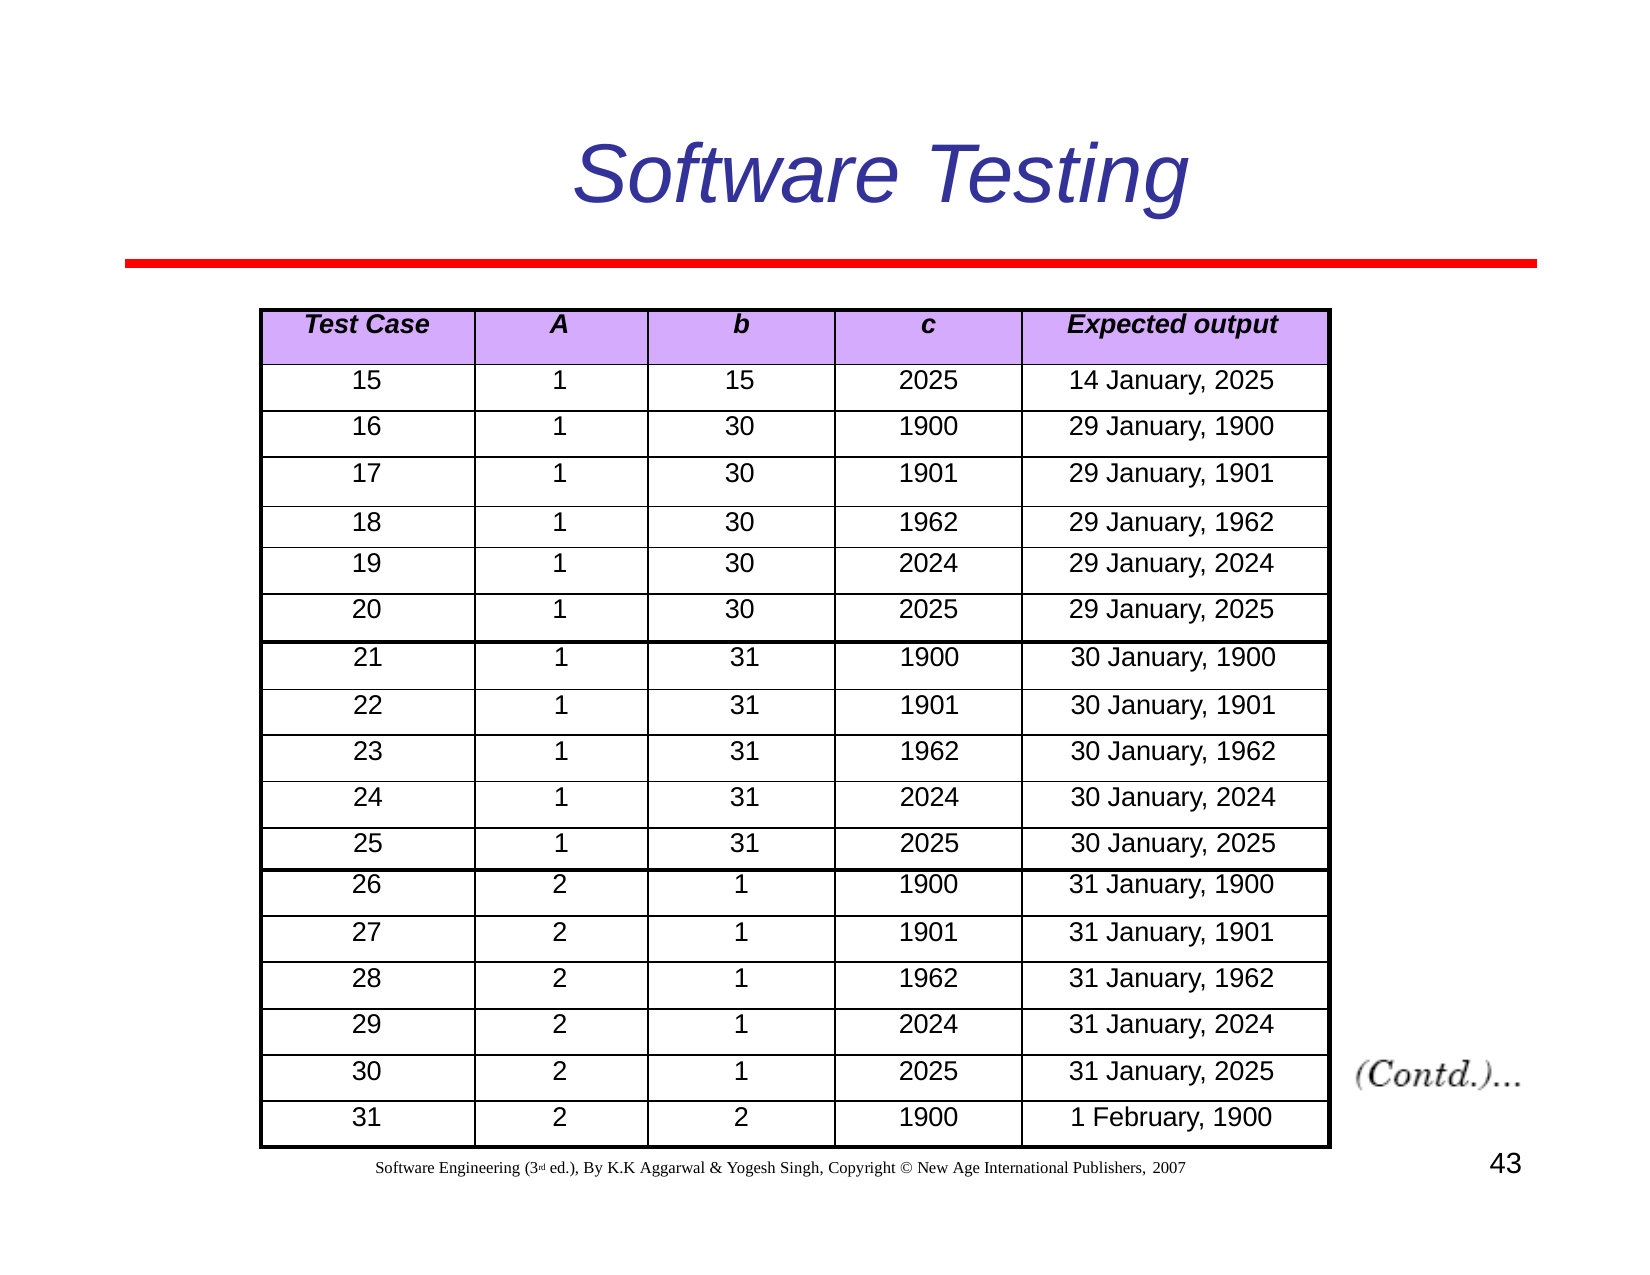

# Software Testing

| Test Case | A | b | c | Expected output |
| --- | --- | --- | --- | --- |
| 15 | 1 | 15 | 2025 | 14 January, 2025 |
| 16 | 1 | 30 | 1900 | 29 January, 1900 |
| 17 | 1 | 30 | 1901 | 29 January, 1901 |
| 18 | 1 | 30 | 1962 | 29 January, 1962 |
| 19 | 1 | 30 | 2024 | 29 January, 2024 |
| 20 | 1 | 30 | 2025 | 29 January, 2025 |
| 21 | 1 | 31 | 1900 | 30 January, 1900 |
| 22 | 1 | 31 | 1901 | 30 January, 1901 |
| 23 | 1 | 31 | 1962 | 30 January, 1962 |
| 24 | 1 | 31 | 2024 | 30 January, 2024 |
| 25 | 1 | 31 | 2025 | 30 January, 2025 |
| 26 | 2 | 1 | 1900 | 31 January, 1900 |
| 27 | 2 | 1 | 1901 | 31 January, 1901 |
| 28 | 2 | 1 | 1962 | 31 January, 1962 |
| 29 | 2 | 1 | 2024 | 31 January, 2024 |
| 30 | 2 | 1 | 2025 | 31 January, 2025 |
| 31 | 2 | 2 | 1900 | 1 February, 1900 |

43
Software Engineering (3rd  ed.), By K.K Aggarwal & Yogesh Singh, Copyright © New Age International Publishers, 2007